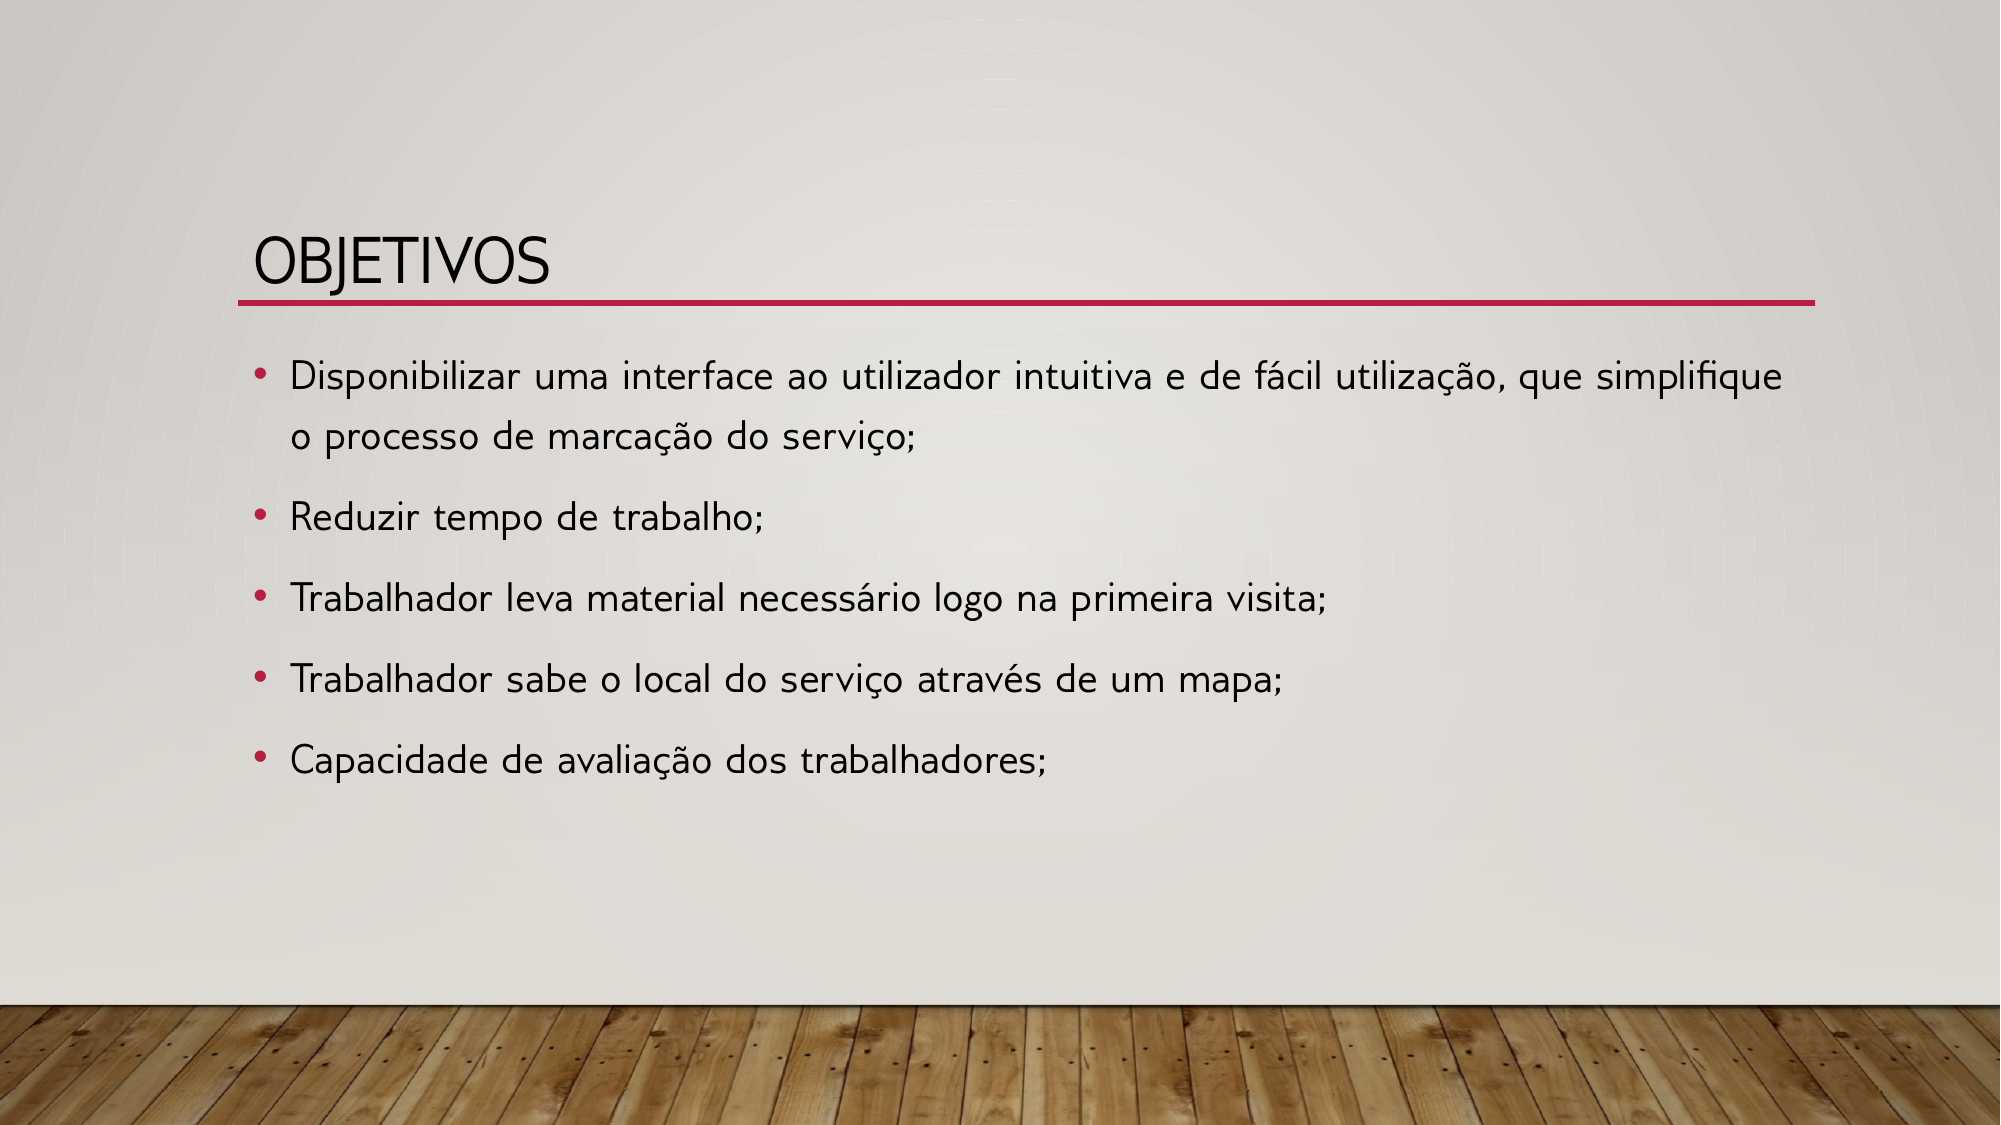

# Objetivos
Disponibilizar uma interface ao utilizador intuitiva e de fácil utilização, que simplifique o processo de marcação do serviço;
Reduzir tempo de trabalho;
Trabalhador leva material necessário logo na primeira visita;
Trabalhador sabe o local do serviço através de um mapa;
Capacidade de avaliação dos trabalhadores;